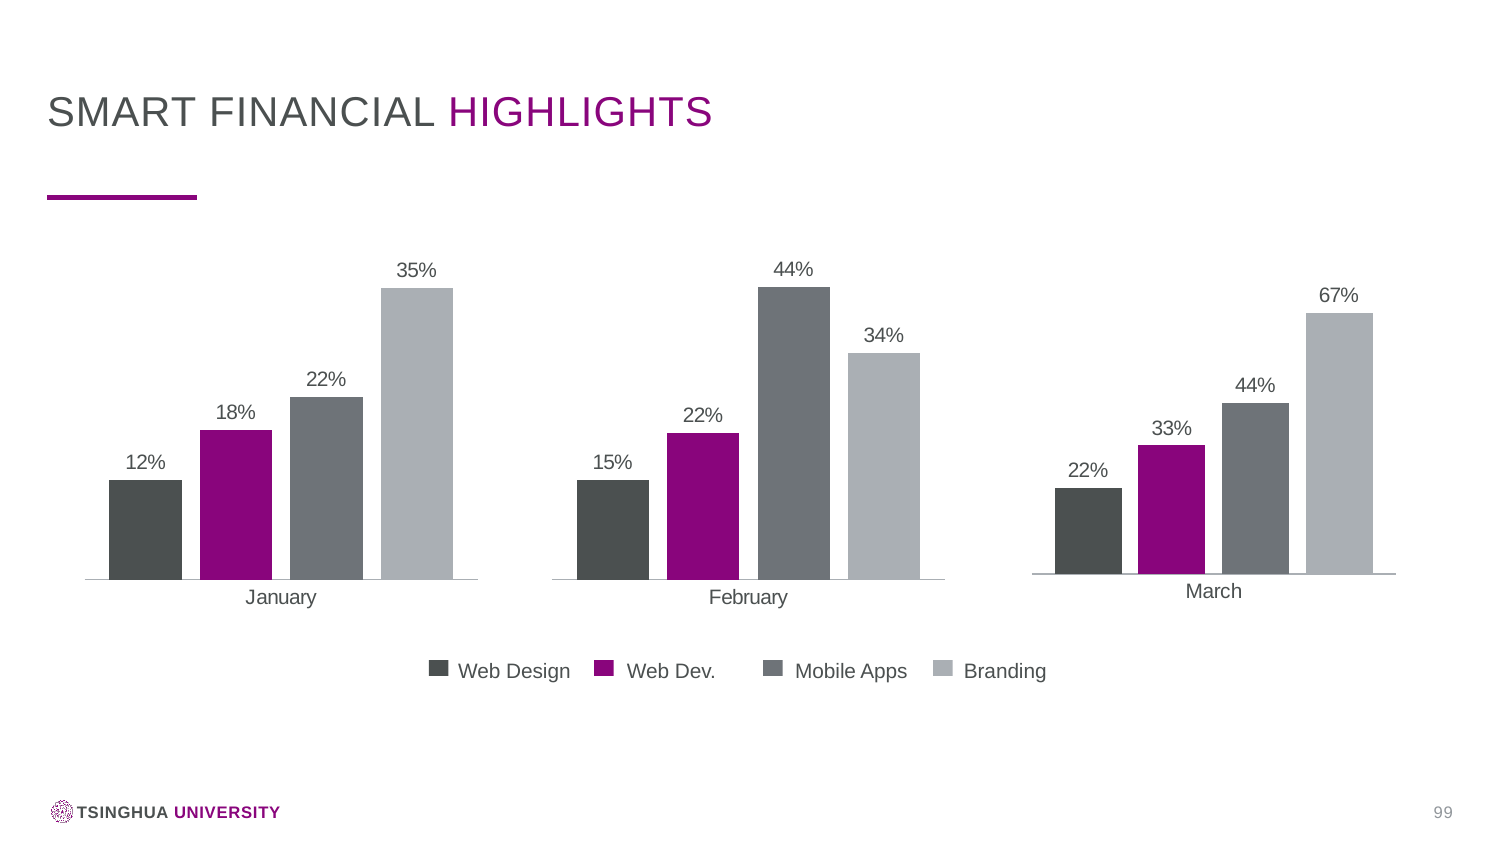

Smart Financial Highlights

### Chart

| Category | Web Design | Web Dev. | Mobile Apps | Branding |
|---|---|---|---|---|
| January | 0.12 | 0.18 | 0.22 | 0.35 |

### Chart

| Category | Web Design | Web Dev. | Mobile Apps | Branding |
|---|---|---|---|---|
| February | 0.15 | 0.22 | 0.44 | 0.34 |

### Chart

| Category | Web Design | Web Dev. | Mobile Apps | Branding |
|---|---|---|---|---|
| March | 0.22 | 0.33 | 0.44 | 0.67 |
Web Design
Web Dev.
Mobile Apps
Branding